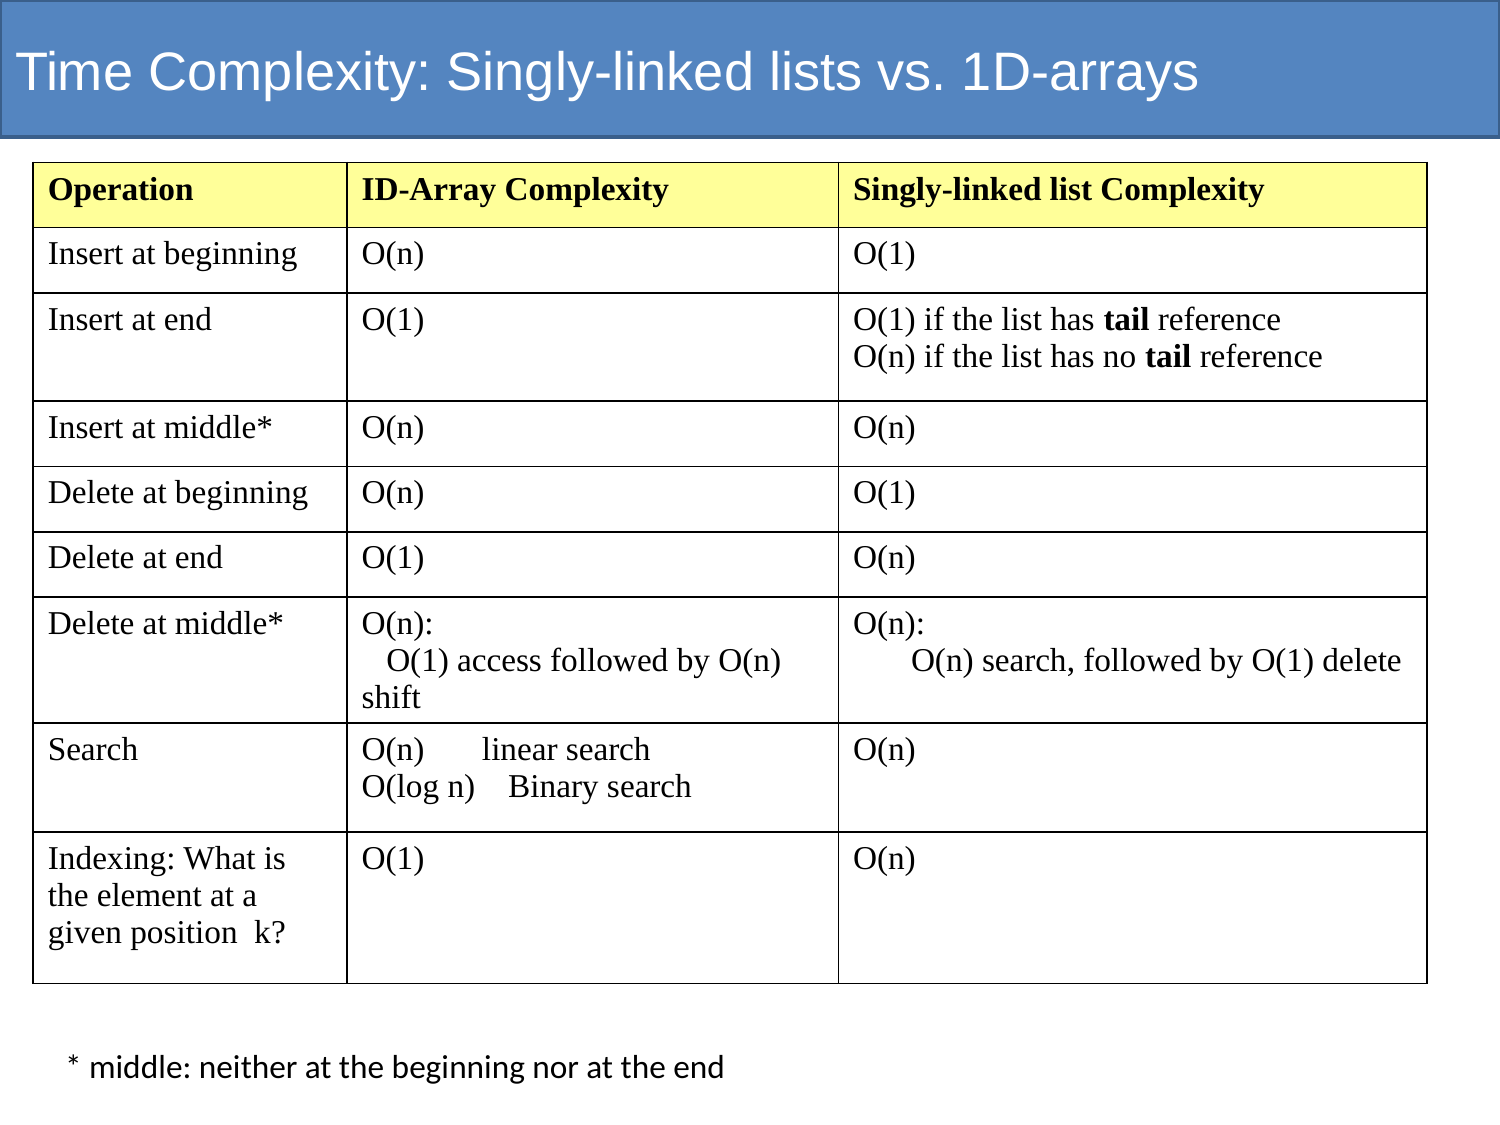

Time Complexity: Singly-linked lists vs. 1D-arrays
| Operation | ID-Array Complexity | Singly-linked list Complexity |
| --- | --- | --- |
| Insert at beginning | O(n) | O(1) |
| Insert at end | O(1) | O(1) if the list has tail reference O(n) if the list has no tail reference |
| Insert at middle\* | O(n) | O(n) |
| Delete at beginning | O(n) | O(1) |
| Delete at end | O(1) | O(n) |
| Delete at middle\* | O(n): O(1) access followed by O(n) shift | O(n): O(n) search, followed by O(1) delete |
| Search | O(n) linear search O(log n) Binary search | O(n) |
| Indexing: What is the element at a given position k? | O(1) | O(n) |
* middle: neither at the beginning nor at the end